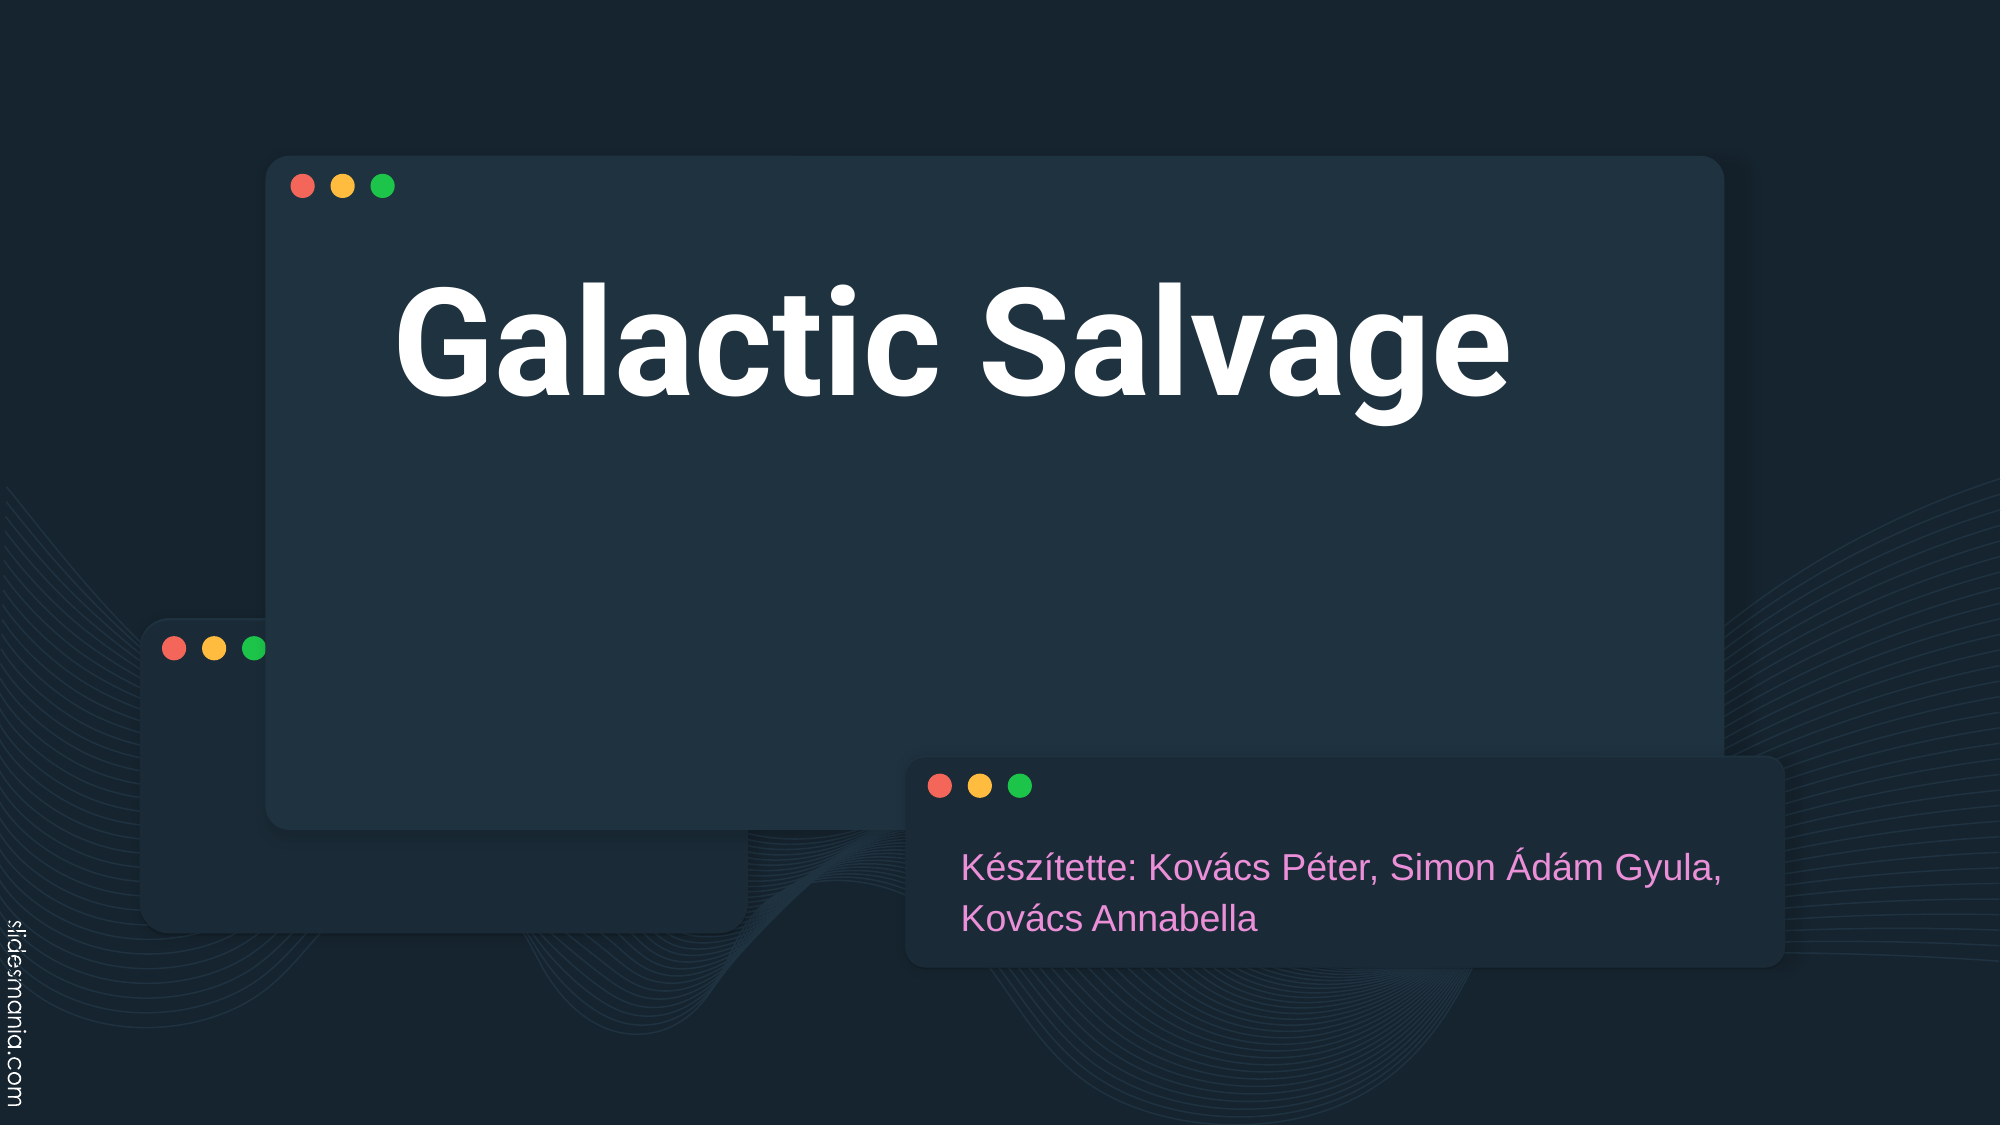

# Galactic Salvage
Készítette: Kovács Péter, Simon Ádám Gyula, Kovács Annabella